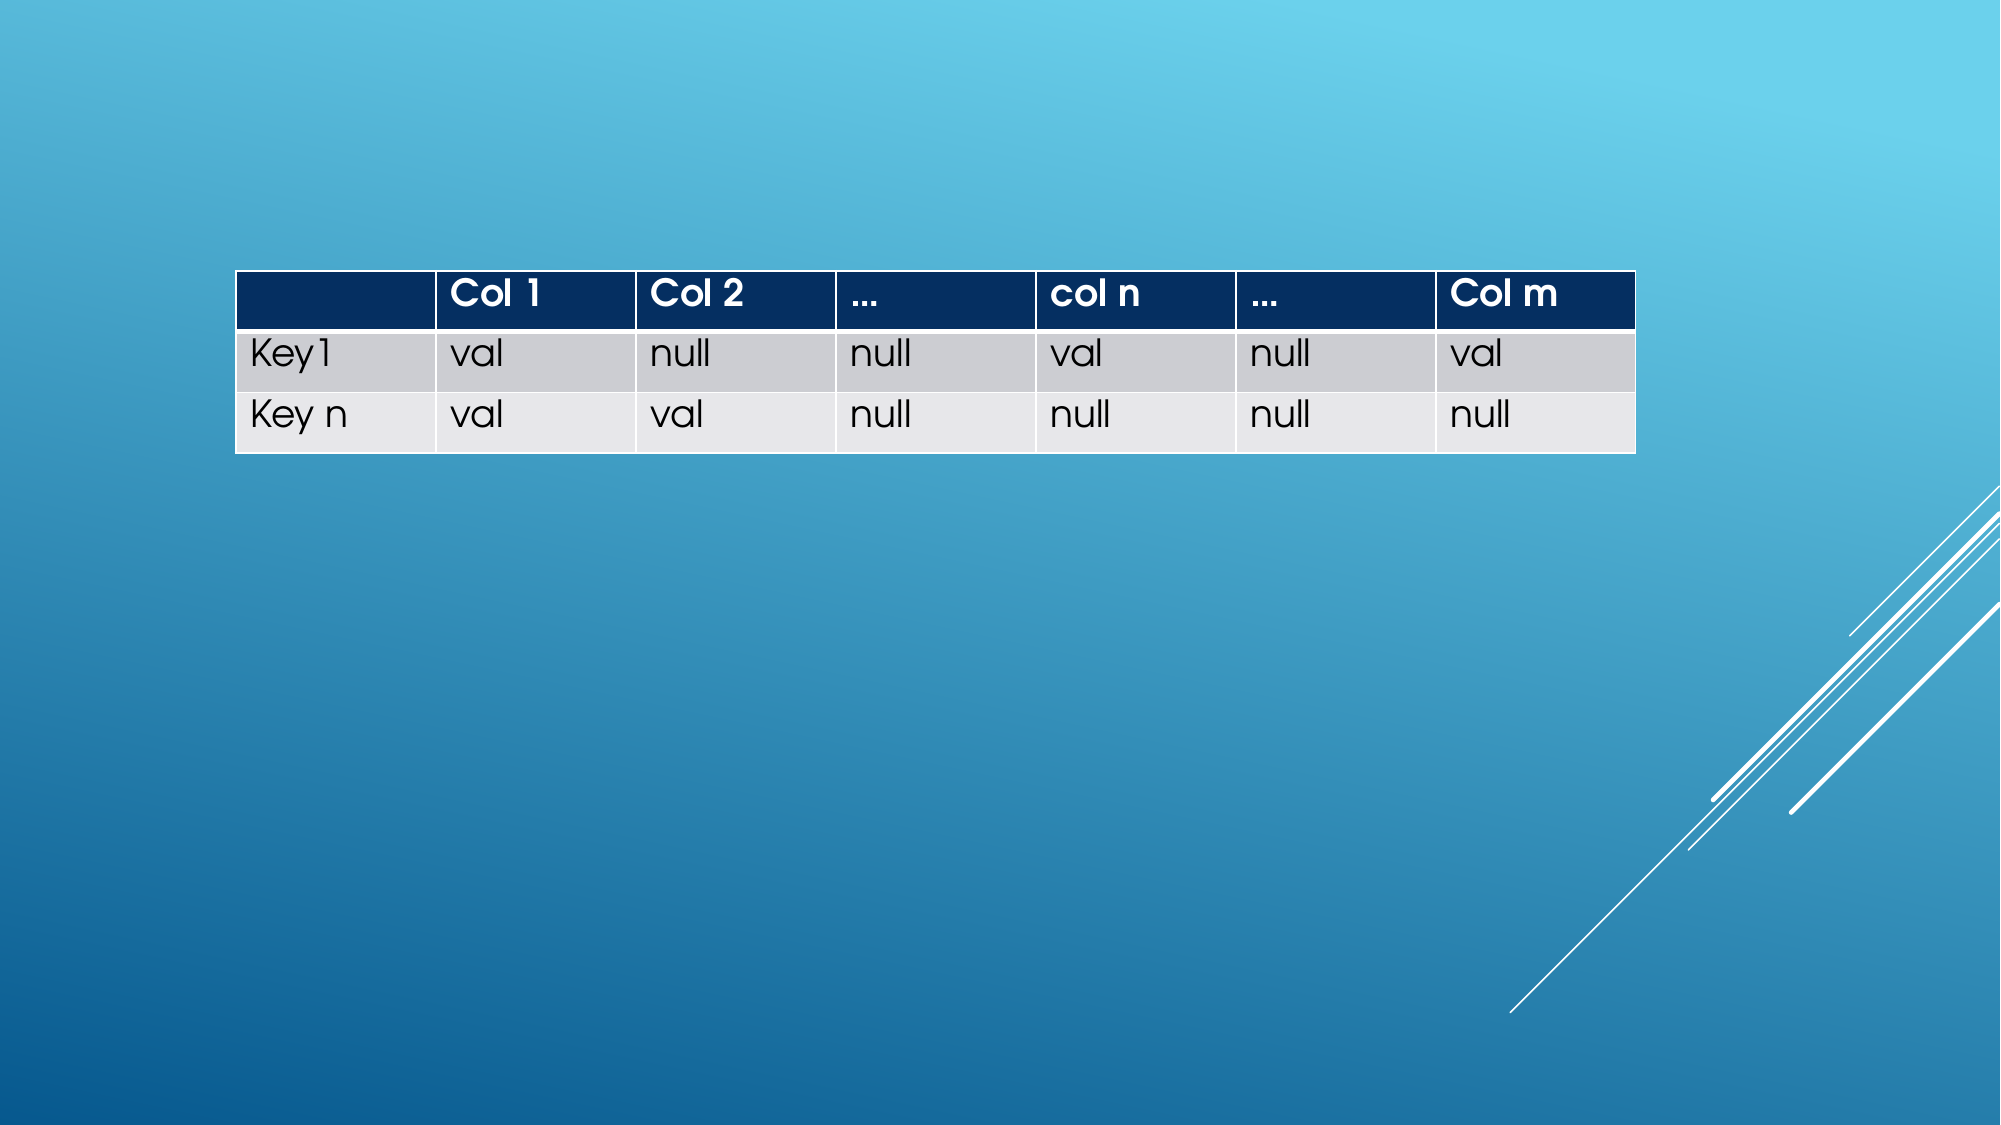

|  | Col 1 | Col 2 | … | col n | … | Col m |
| --- | --- | --- | --- | --- | --- | --- |
| Key1 | val | null | null | val | null | val |
| Key n | val | val | null | null | null | null |